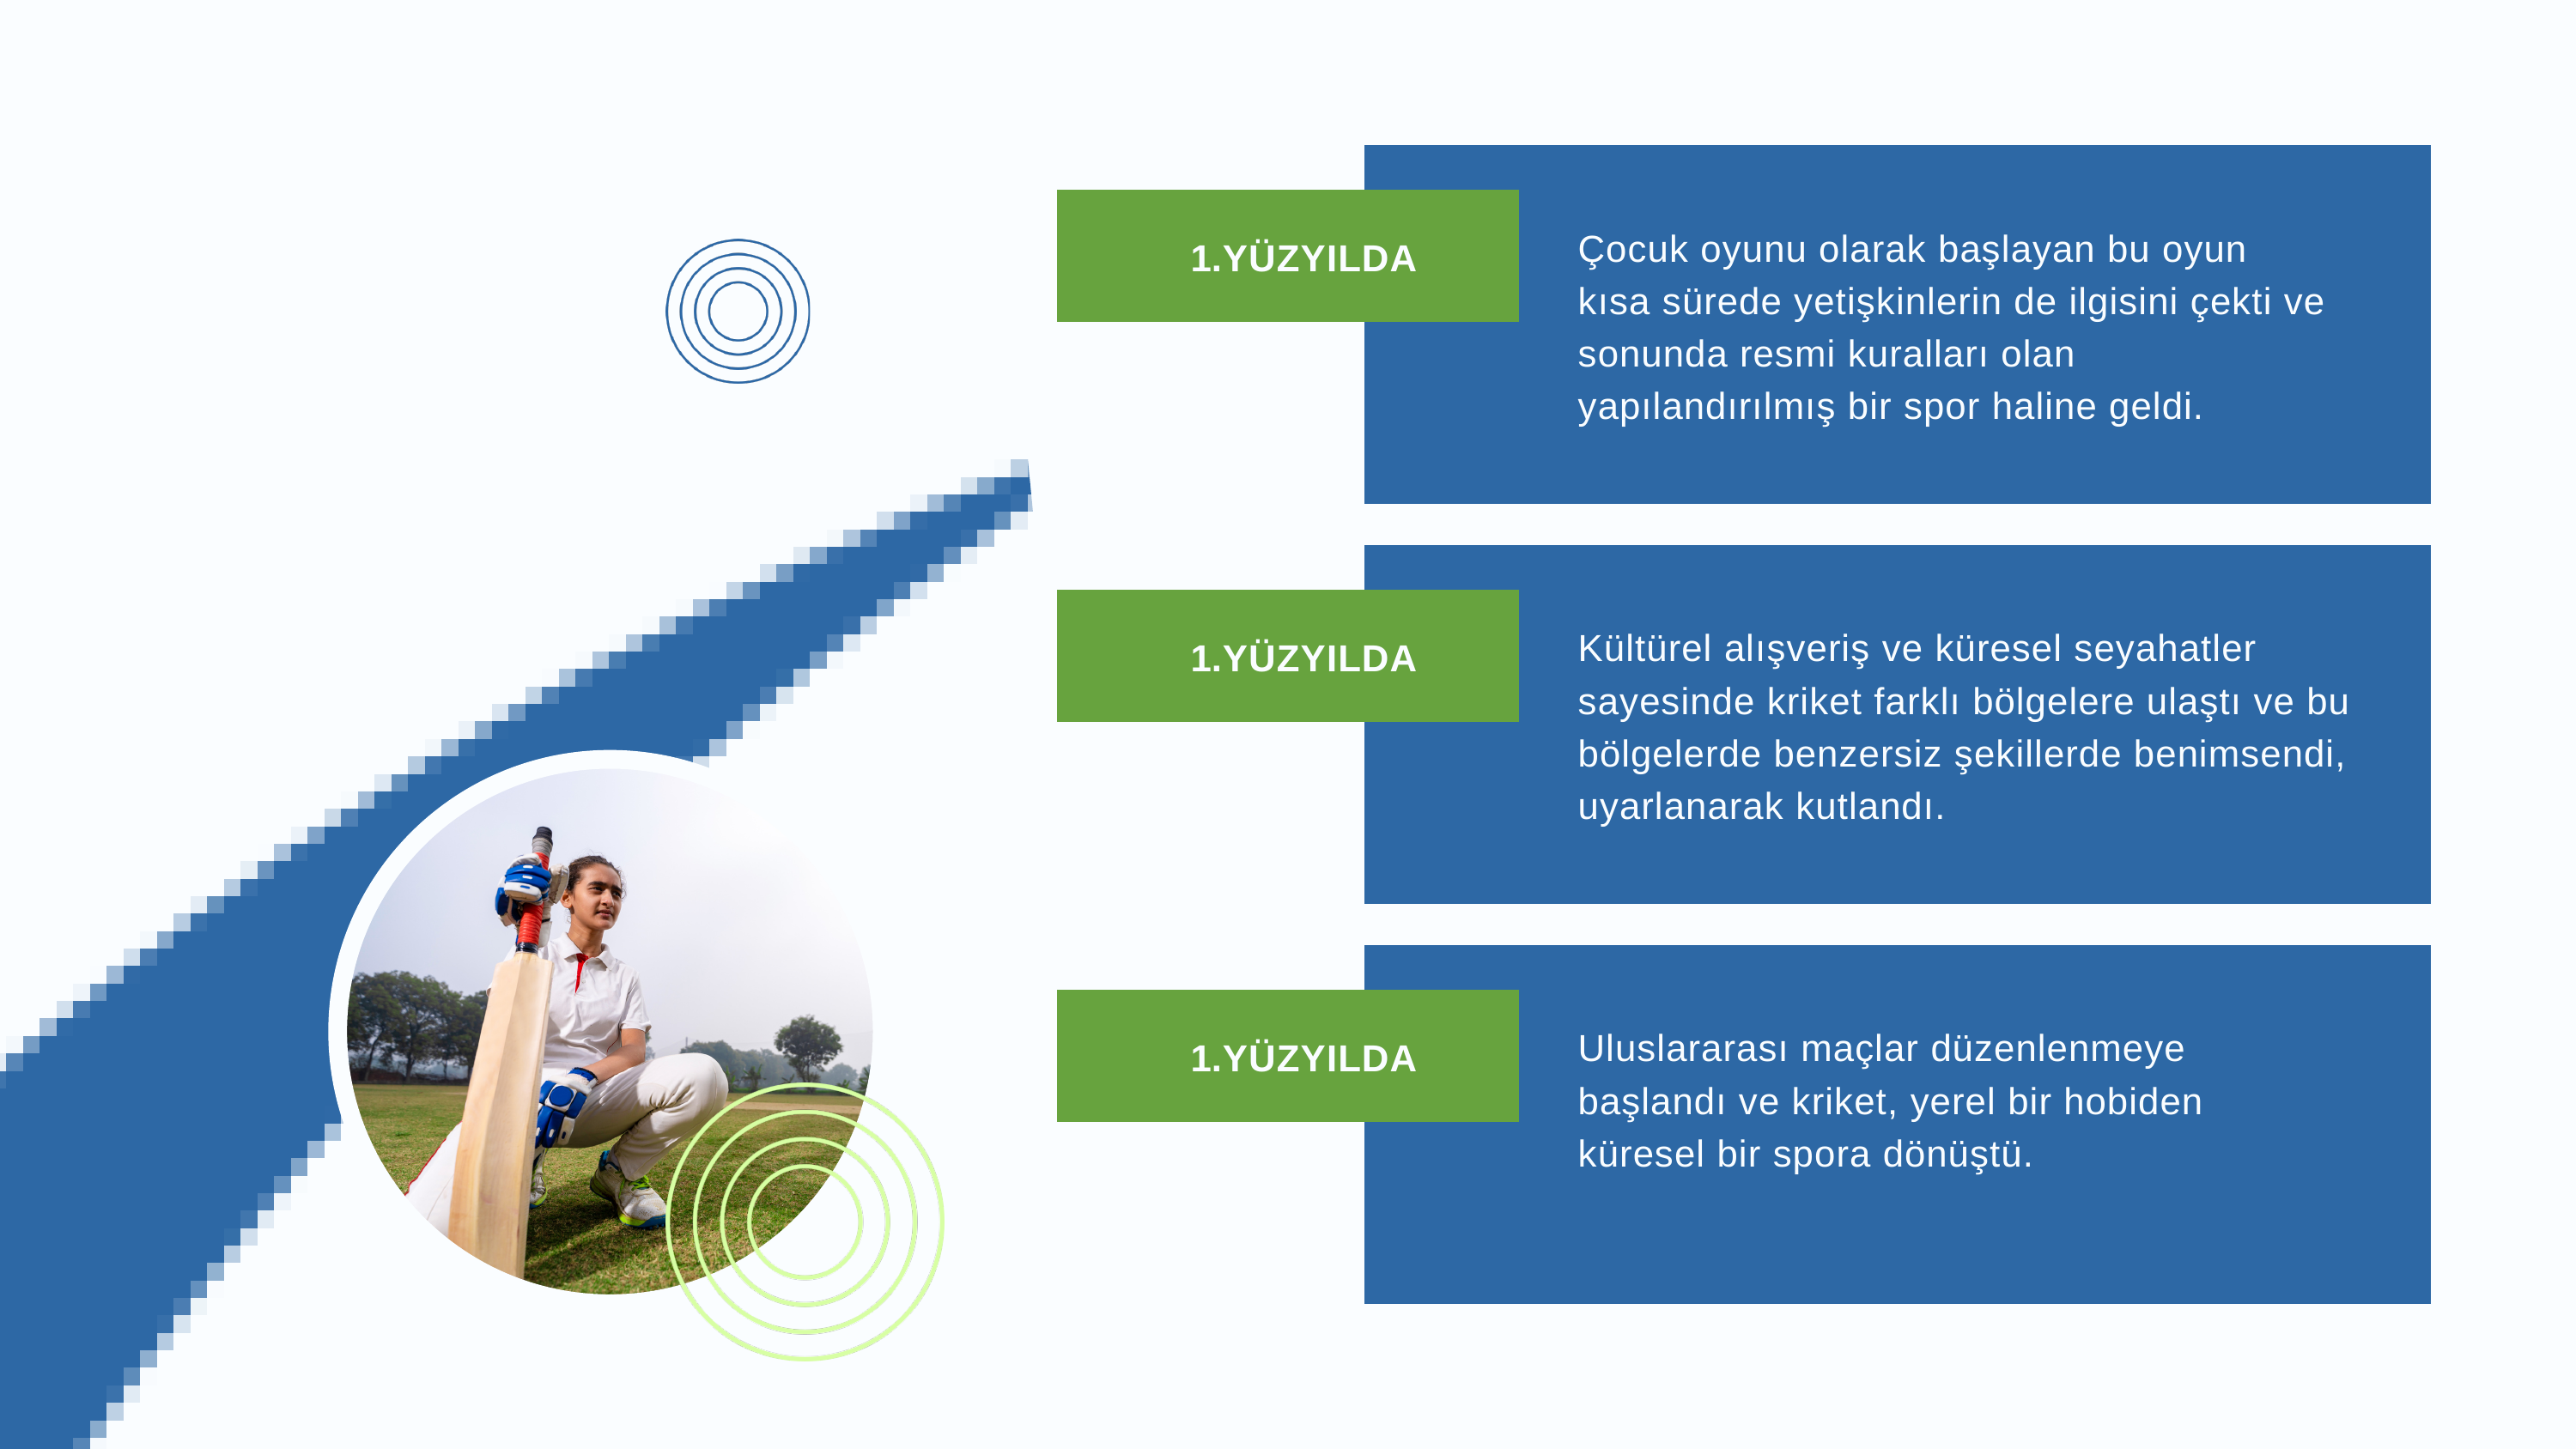

Çocuk oyunu olarak başlayan bu oyun kısa sürede yetişkinlerin de ilgisini çekti ve sonunda resmi kuralları olan yapılandırılmış bir spor haline geldi.
YÜZYILDA

KRIKETIN TARIHI

Kültürel alışveriş ve küresel seyahatler sayesinde kriket farklı bölgelere ulaştı ve bu bölgelerde benzersiz şekillerde benimsendi, uyarlanarak kutlandı.
YÜZYILDA

Uluslararası maçlar düzenlenmeye başlandı ve kriket, yerel bir hobiden küresel bir spora dönüştü.
YÜZYILDA